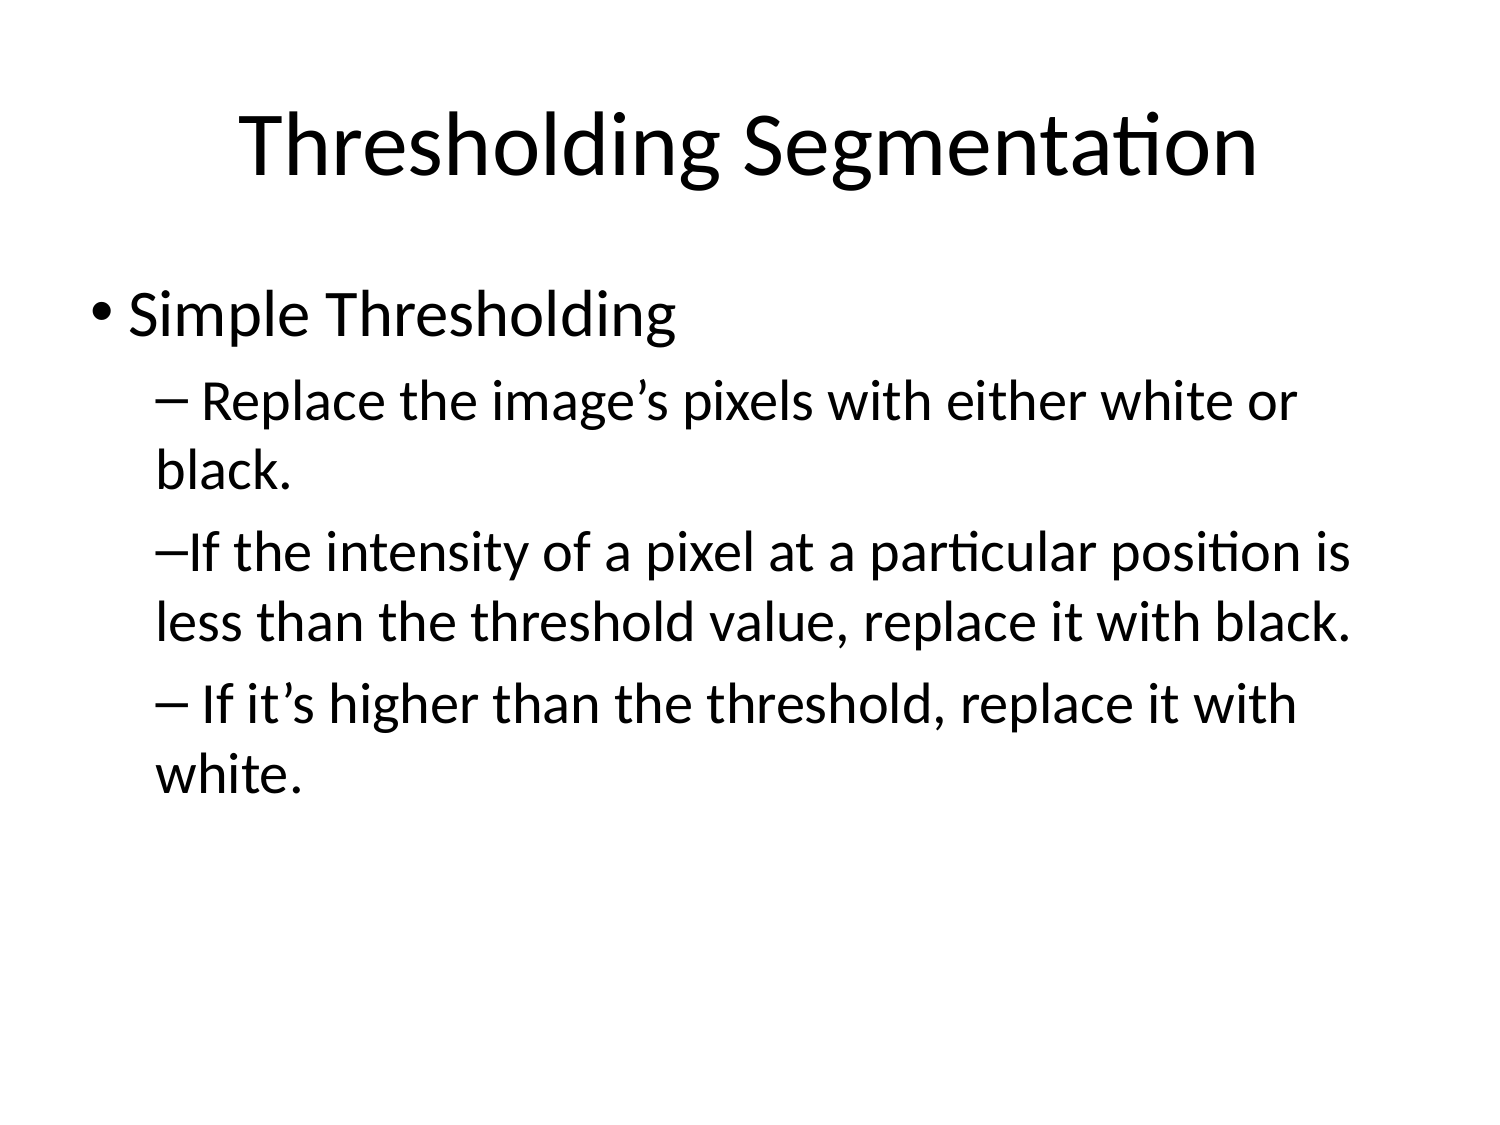

# Thresholding Segmentation
 Simple Thresholding
 Replace the image’s pixels with either white or black.
If the intensity of a pixel at a particular position is less than the threshold value, replace it with black.
 If it’s higher than the threshold, replace it with white.